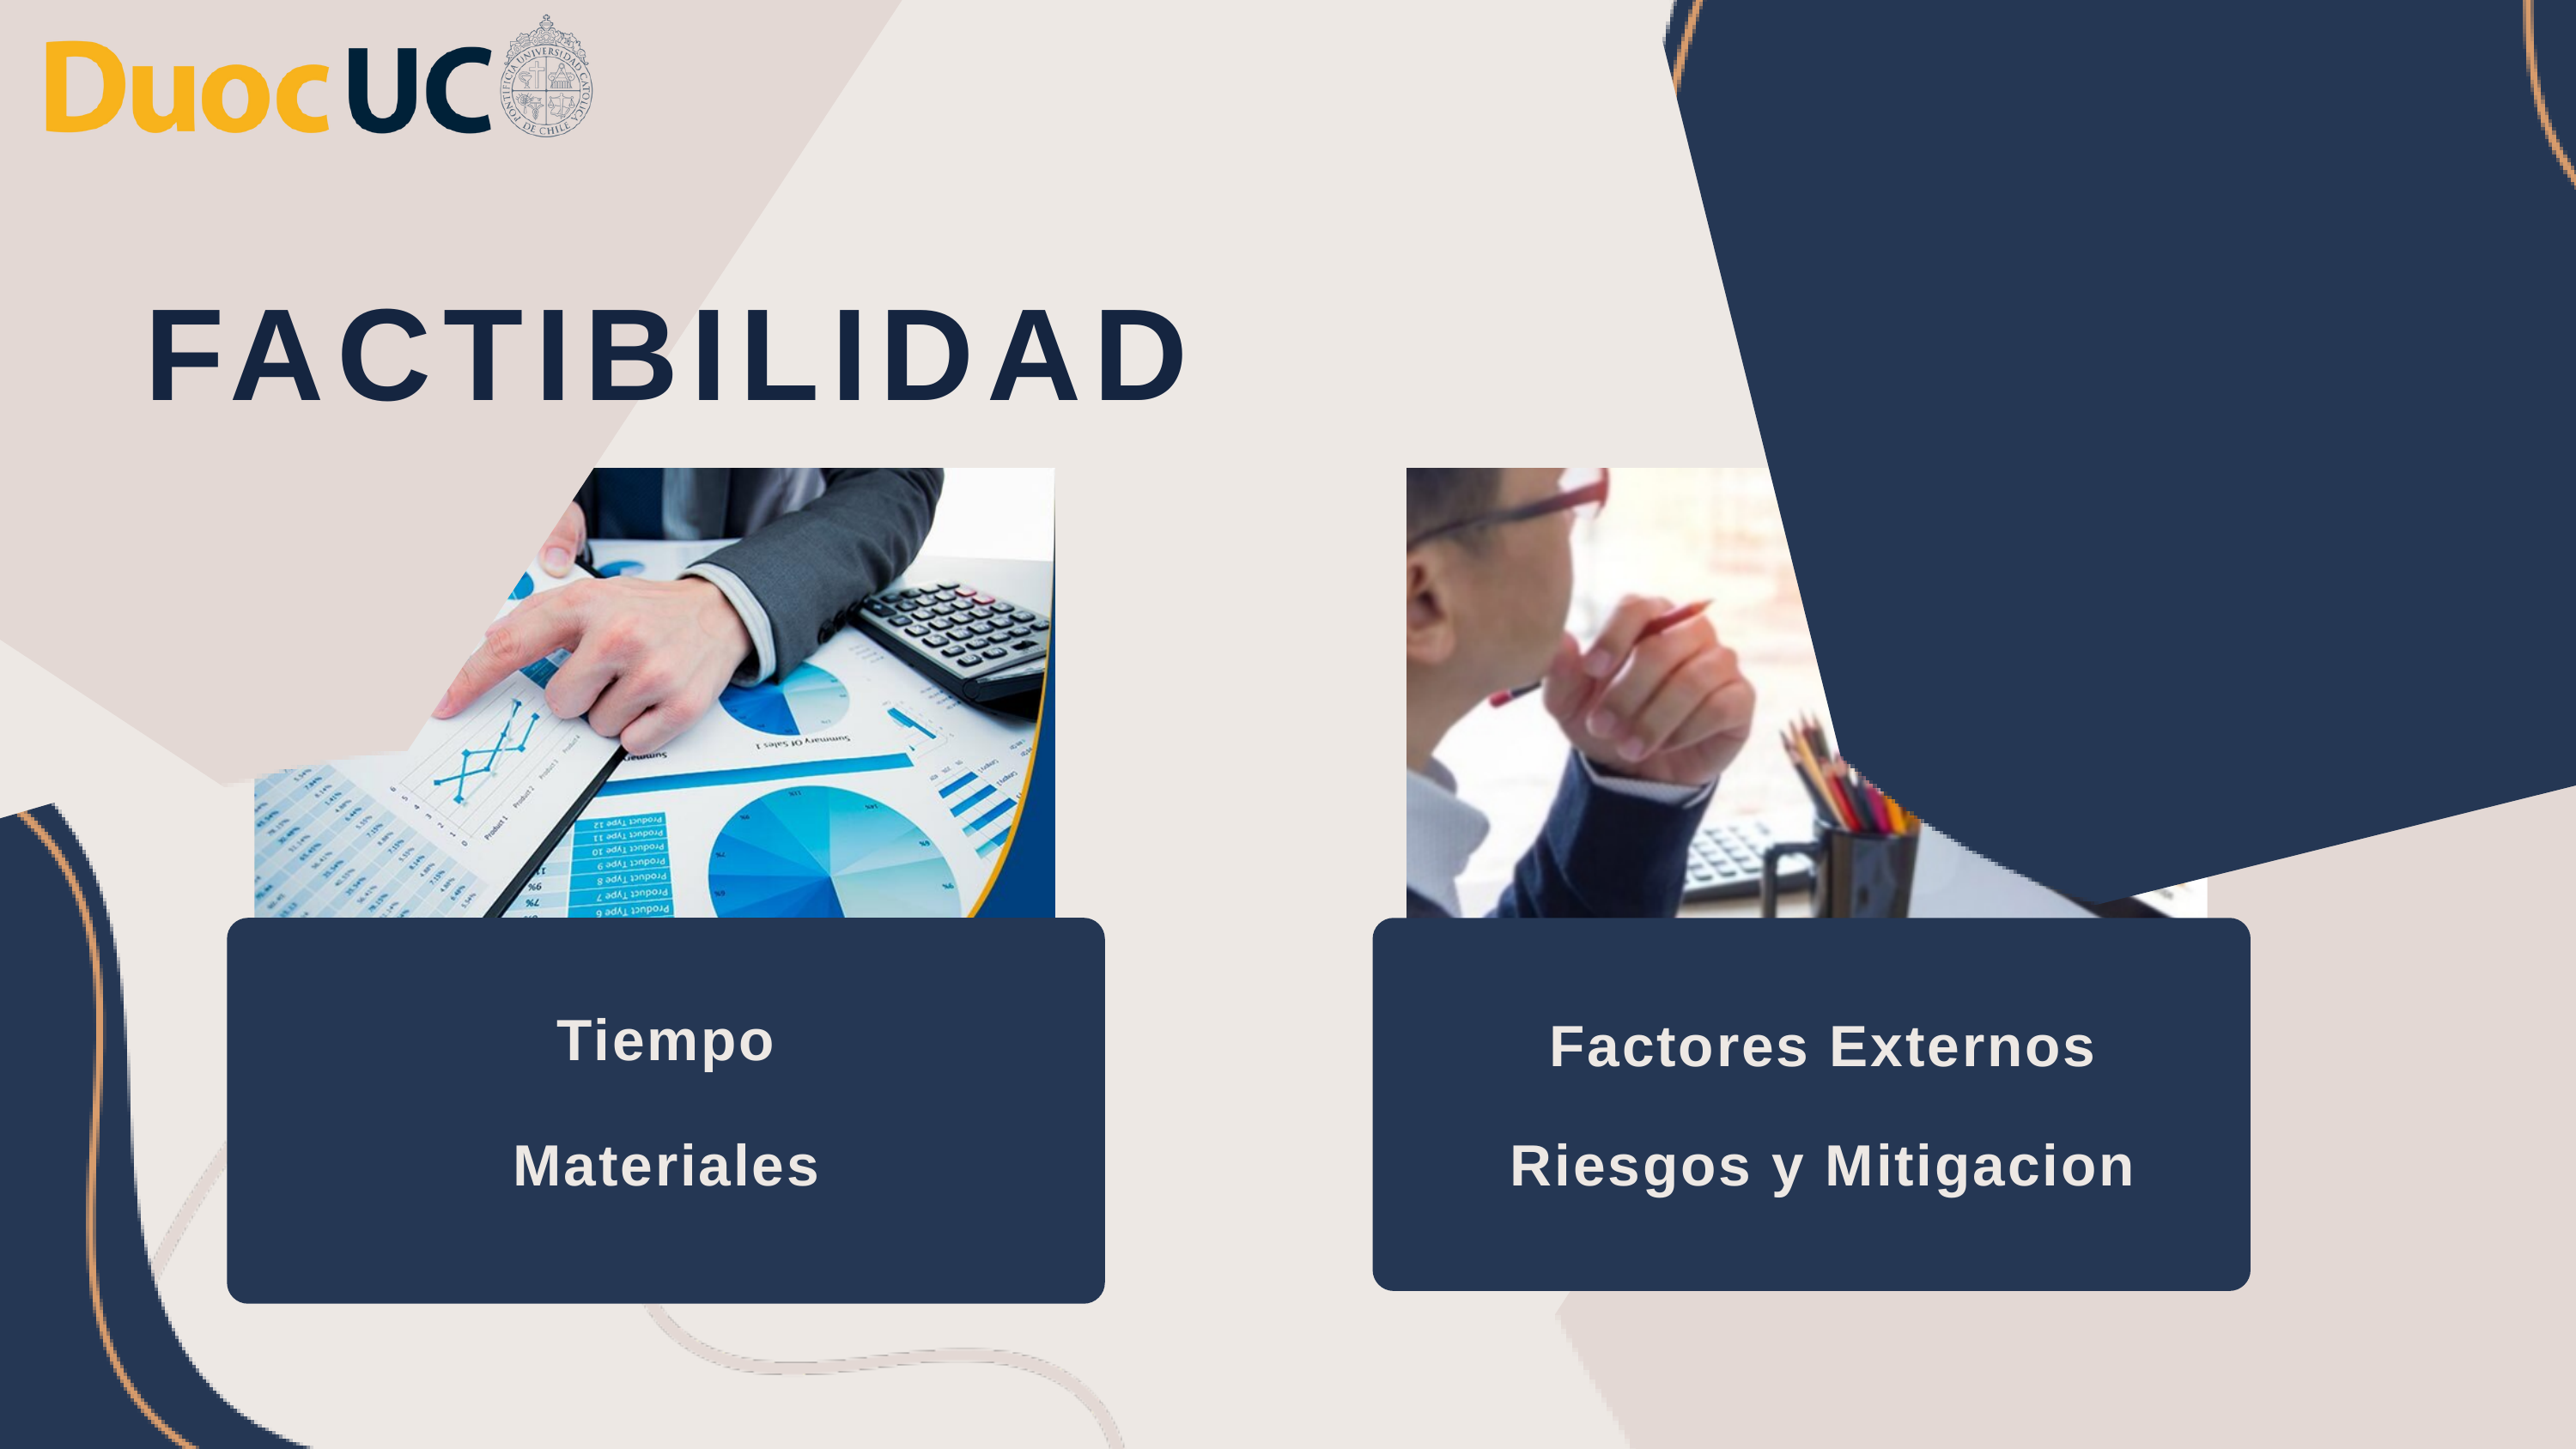

FACTIBILIDAD

Tiempo
Factores Externos

Materiales
Riesgos y Mitigacion